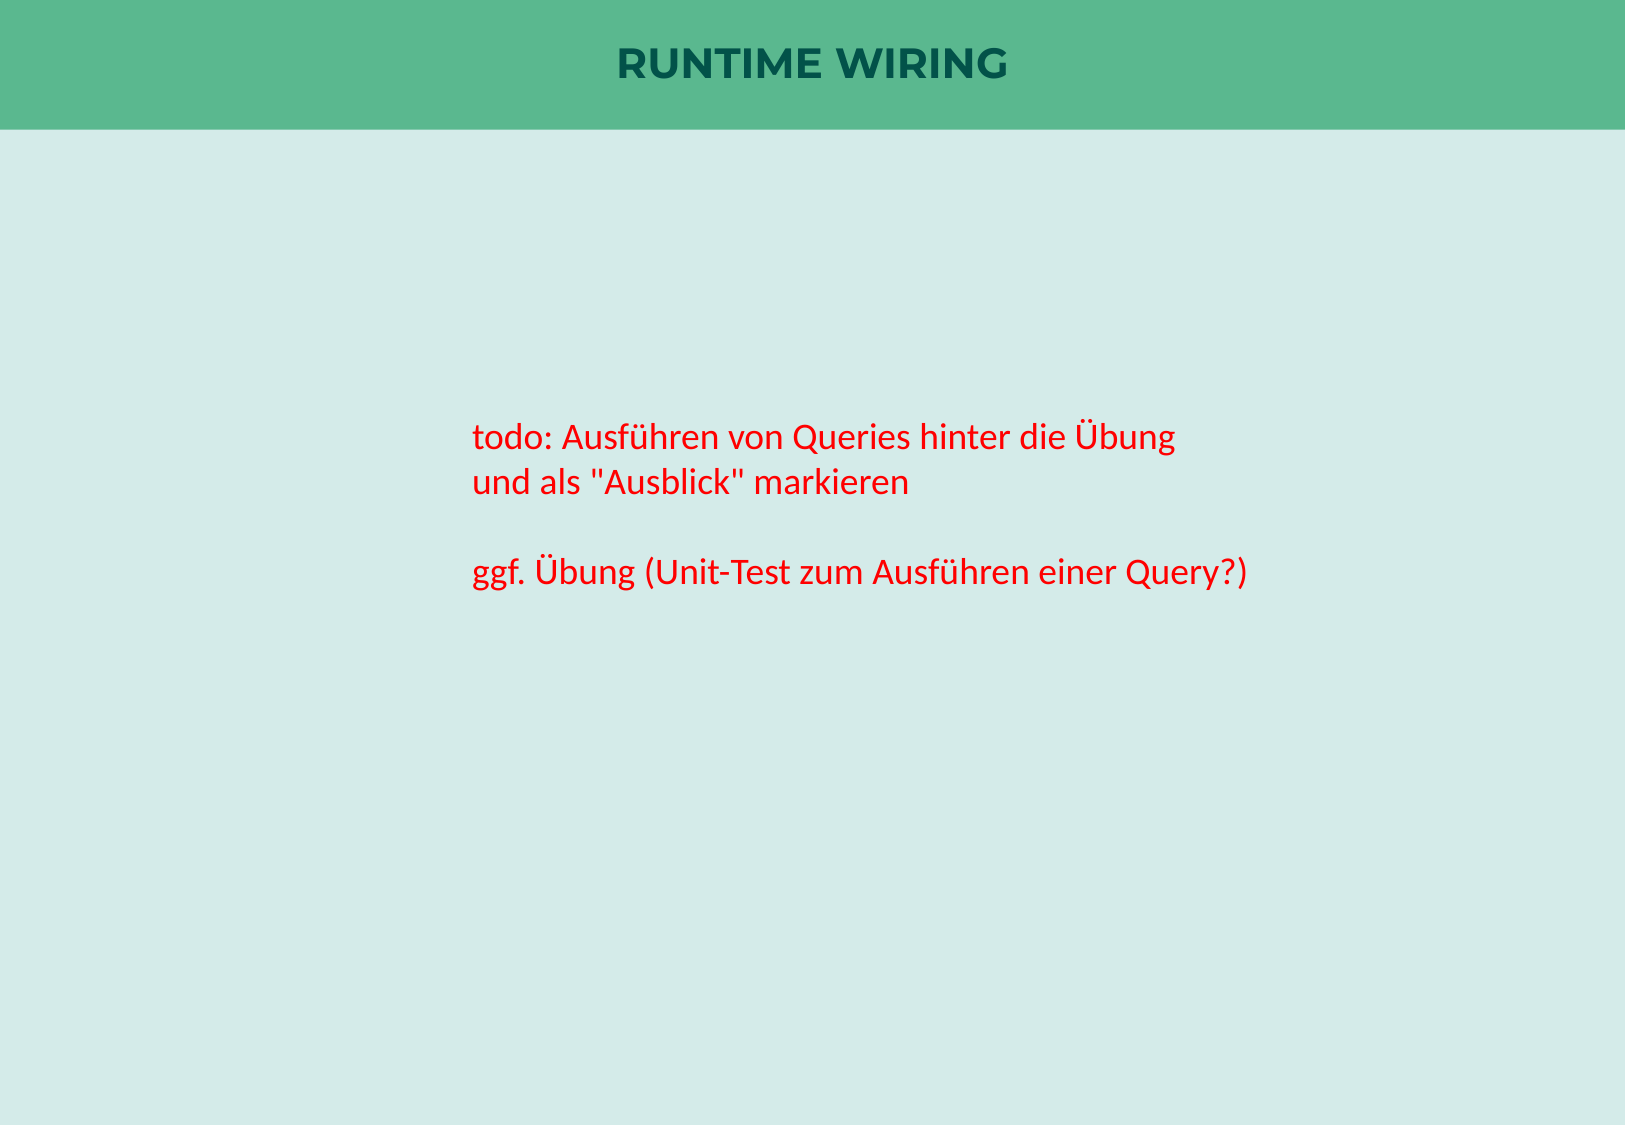

# Runtime Wiring
todo: Ausführen von Queries hinter die Übung
und als "Ausblick" markieren

ggf. Übung (Unit-Test zum Ausführen einer Query?)